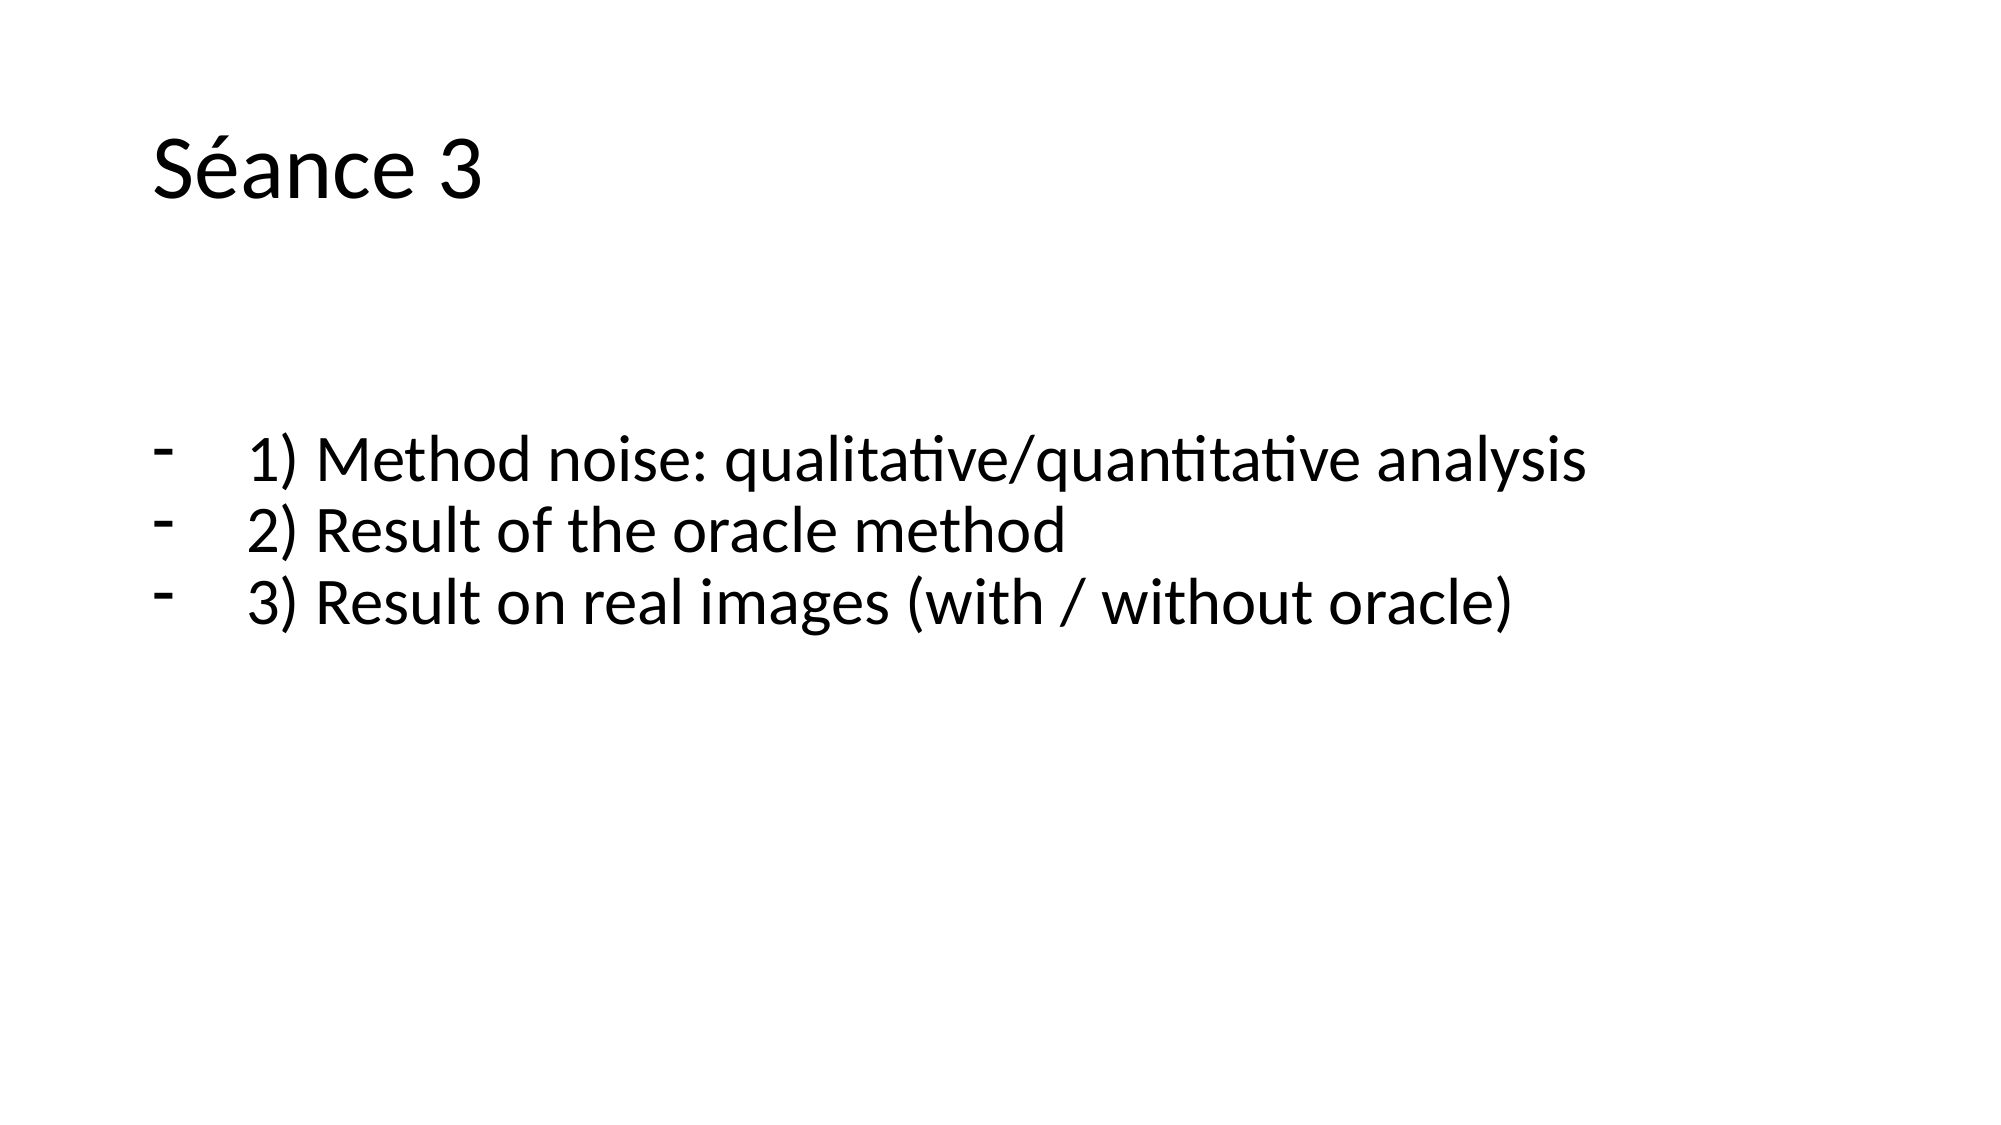

# Séance 3
1) Method noise: qualitative/quantitative analysis
2) Result of the oracle method
3) Result on real images (with / without oracle)